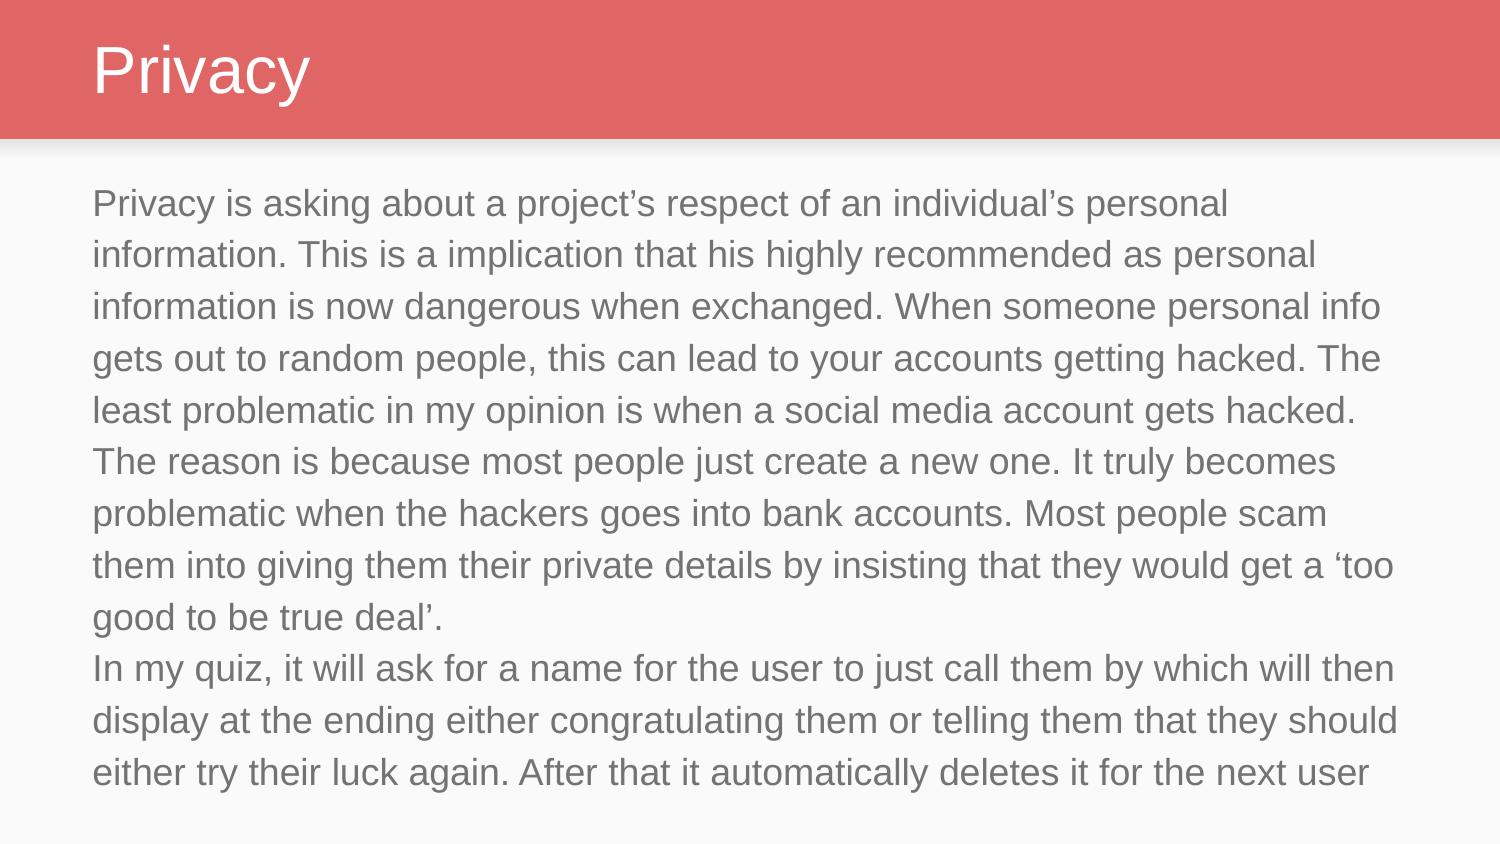

# Privacy
Privacy is asking about a project’s respect of an individual’s personal information. This is a implication that his highly recommended as personal information is now dangerous when exchanged. When someone personal info gets out to random people, this can lead to your accounts getting hacked. The least problematic in my opinion is when a social media account gets hacked. The reason is because most people just create a new one. It truly becomes problematic when the hackers goes into bank accounts. Most people scam them into giving them their private details by insisting that they would get a ‘too good to be true deal’.
In my quiz, it will ask for a name for the user to just call them by which will then display at the ending either congratulating them or telling them that they should either try their luck again. After that it automatically deletes it for the next user